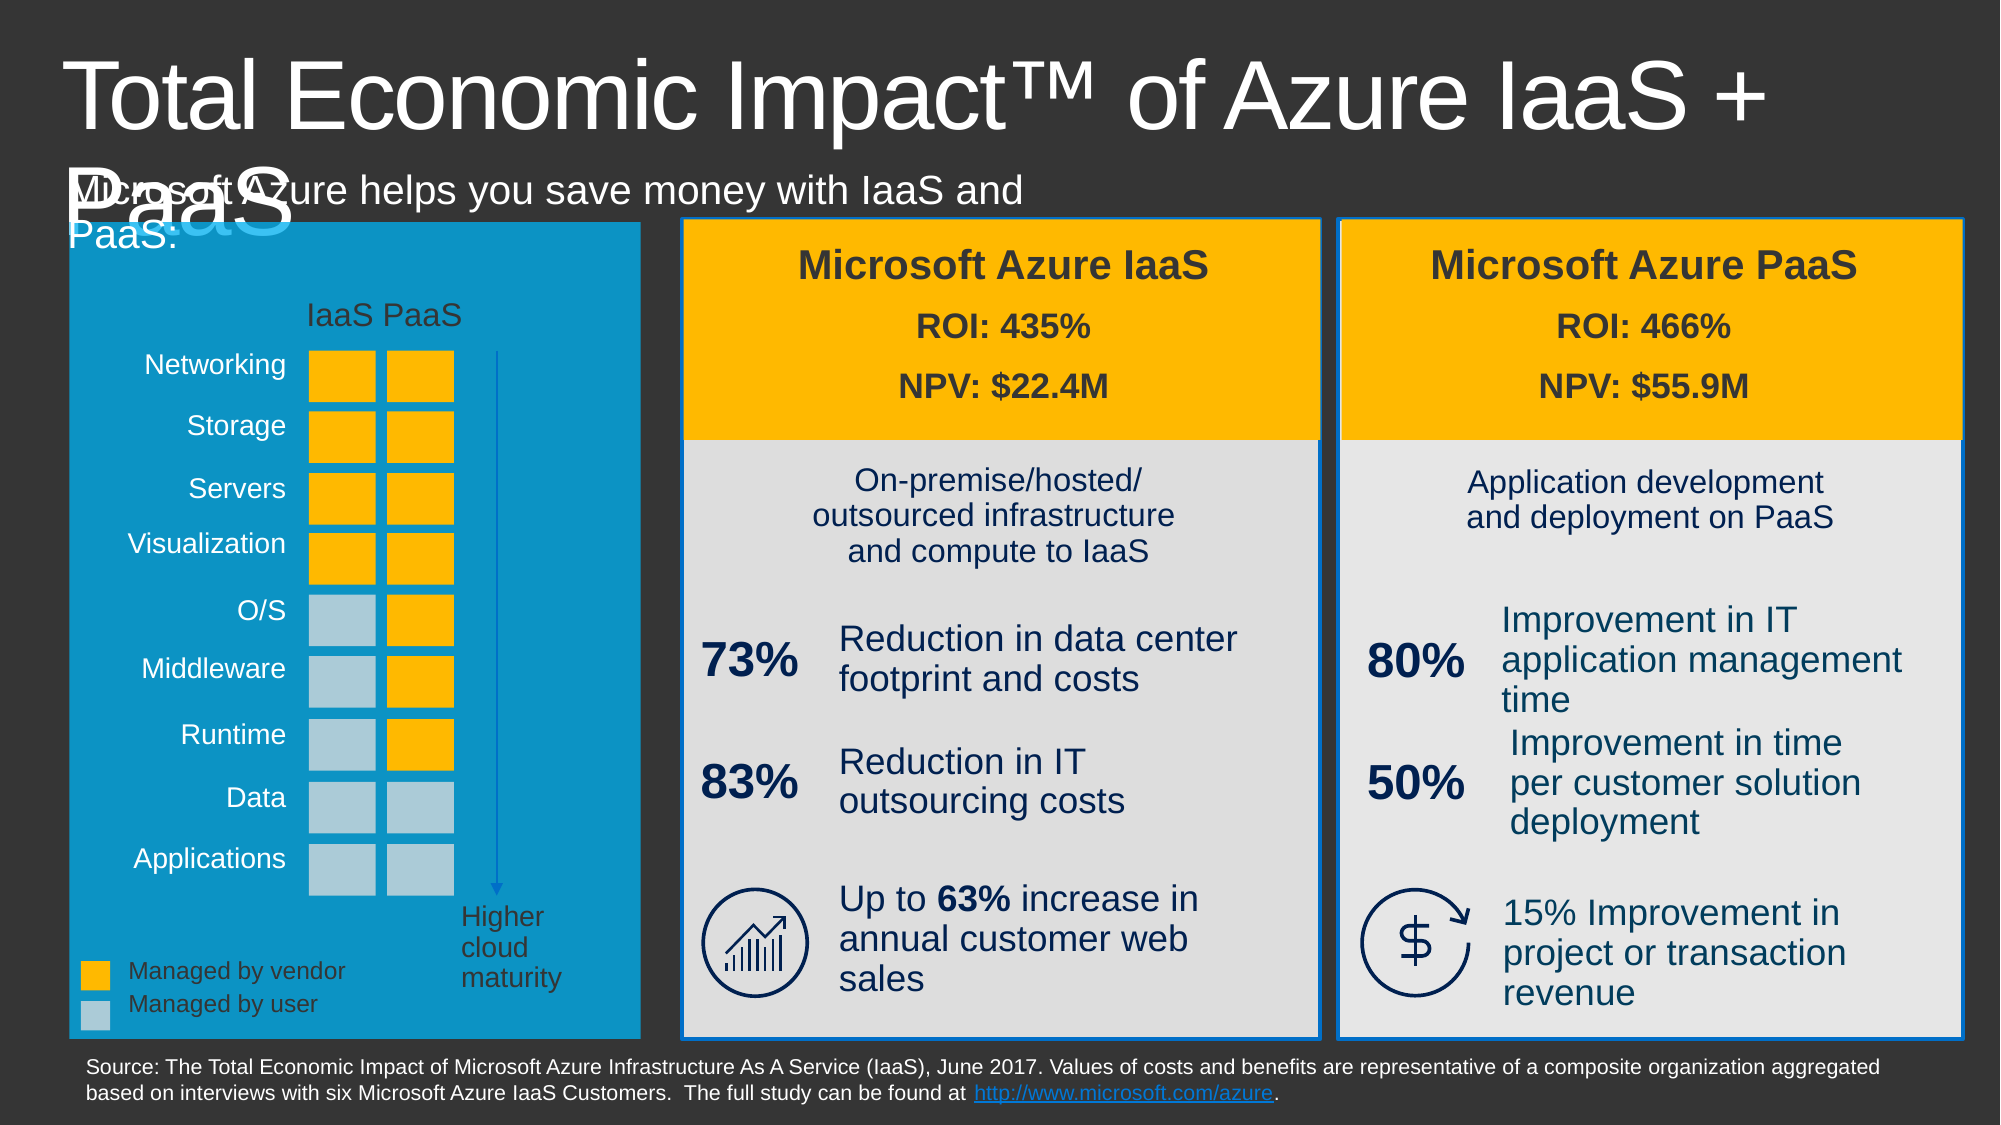

# Total Economic Impact™ of Azure IaaS + PaaS
Microsoft Azure helps you save money with IaaS and PaaS:

| Microsoft Azure IaaS | Microsoft Azure PaaS |
| --- | --- |
| ROI: 435% | ROI: 466% |
| NPV: $22.4M | NPV: $55.9M |
|  |  |
IaaS
PaaS
Networking
Storage
Servers
Visualization
O/S
Middleware
Runtime
Data
Applications

Higher cloud maturity
On-premise/hosted/
outsourced infrastructure
and compute to IaaS
Application development
and deployment on PaaS
Improvement in IT application management time
Reduction in data center footprint and costs
73%
80%
Improvement in time
per customer solution deployment
Reduction in IT outsourcing costs
83%
50%
Up to 63% increase in annual customer web sales
15% Improvement in
project or transaction revenue

Managed by vendor

Managed by user

Source: The Total Economic Impact of Microsoft Azure Infrastructure As A Service (IaaS), June 2017. Values of costs and benefits are representative of a composite organization aggregated based on interviews with six Microsoft Azure IaaS Customers.  The full study can be found at http://www.microsoft.com/azure.